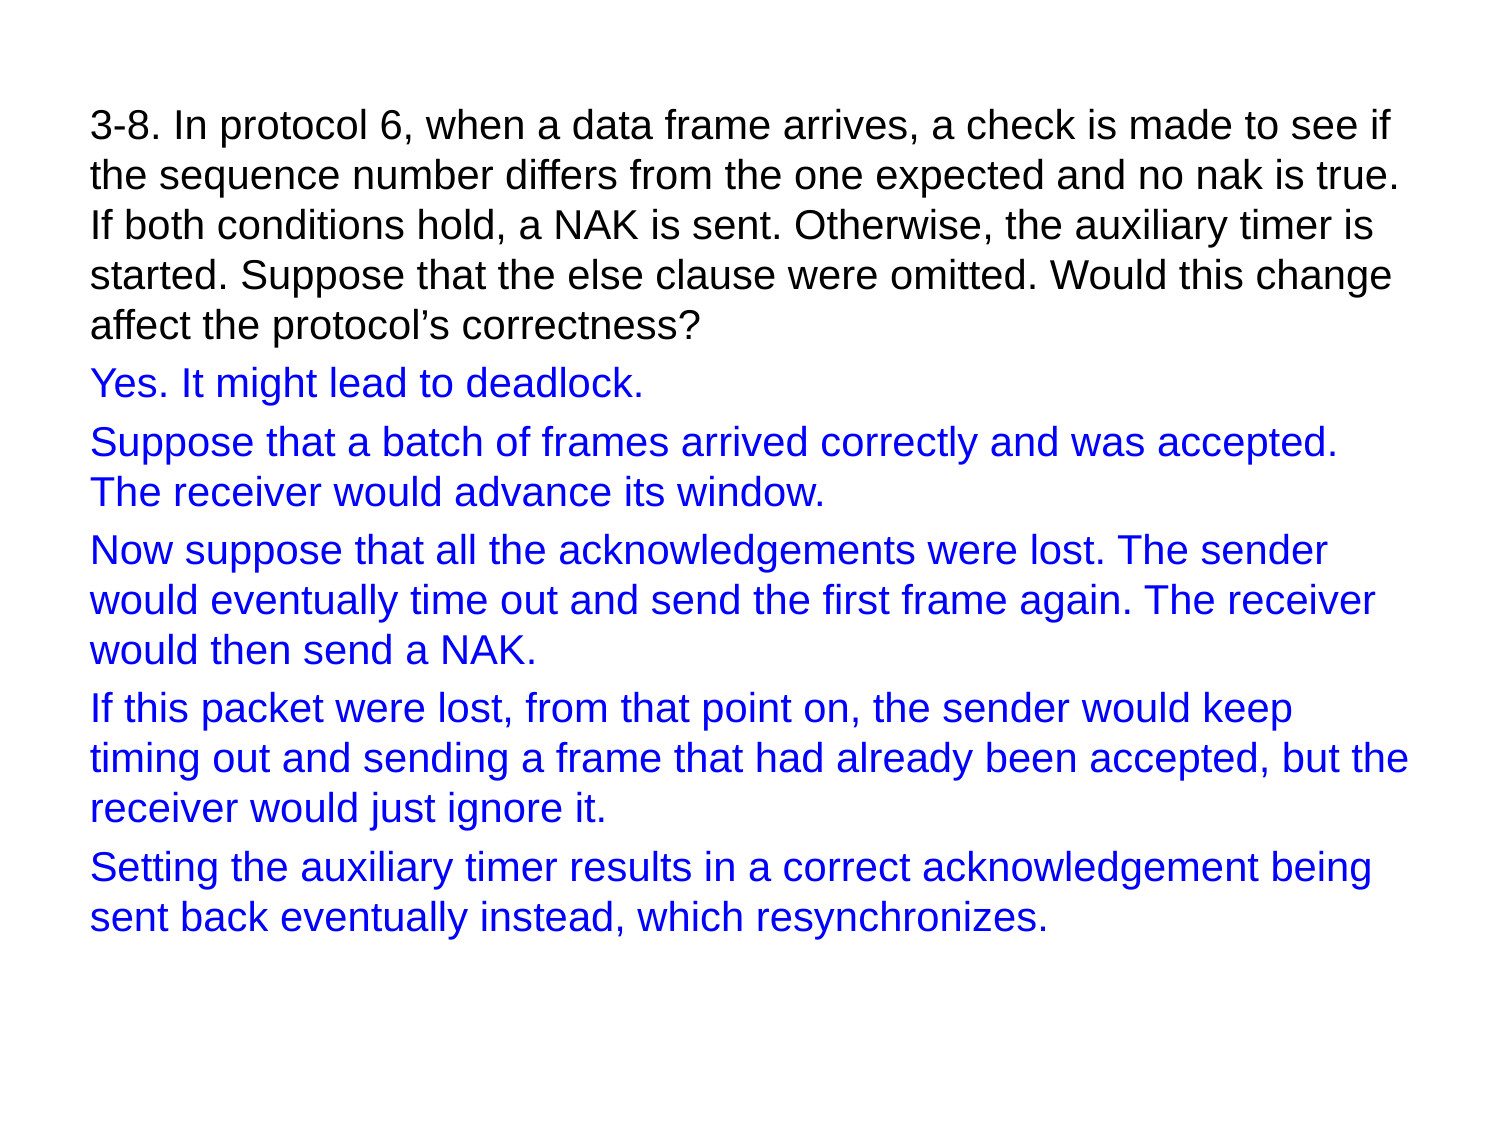

3-8. In protocol 6, when a data frame arrives, a check is made to see if the sequence number differs from the one expected and no nak is true. If both conditions hold, a NAK is sent. Otherwise, the auxiliary timer is started. Suppose that the else clause were omitted. Would this change affect the protocol’s correctness?
Yes. It might lead to deadlock.
Suppose that a batch of frames arrived correctly and was accepted. The receiver would advance its window.
Now suppose that all the acknowledgements were lost. The sender would eventually time out and send the first frame again. The receiver would then send a NAK.
If this packet were lost, from that point on, the sender would keep timing out and sending a frame that had already been accepted, but the receiver would just ignore it.
Setting the auxiliary timer results in a correct acknowledgement being sent back eventually instead, which resynchronizes.